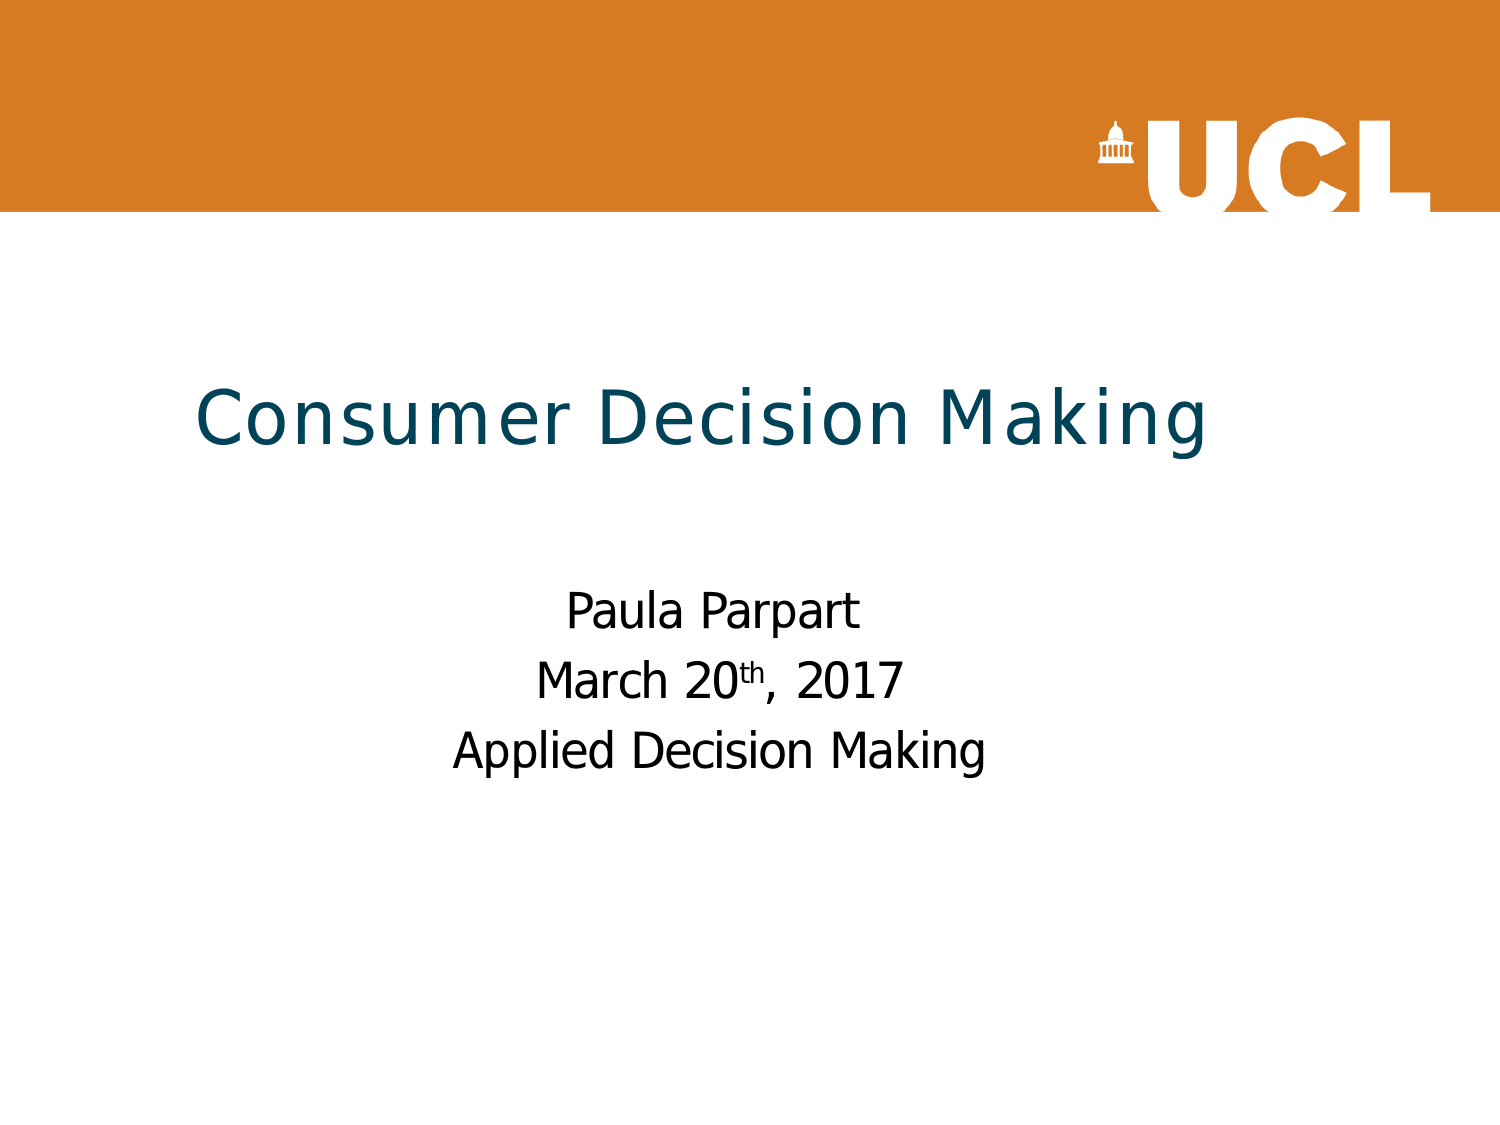

# Consumer Decision Making
Paula Parpart
March 20th, 2017
Applied Decision Making